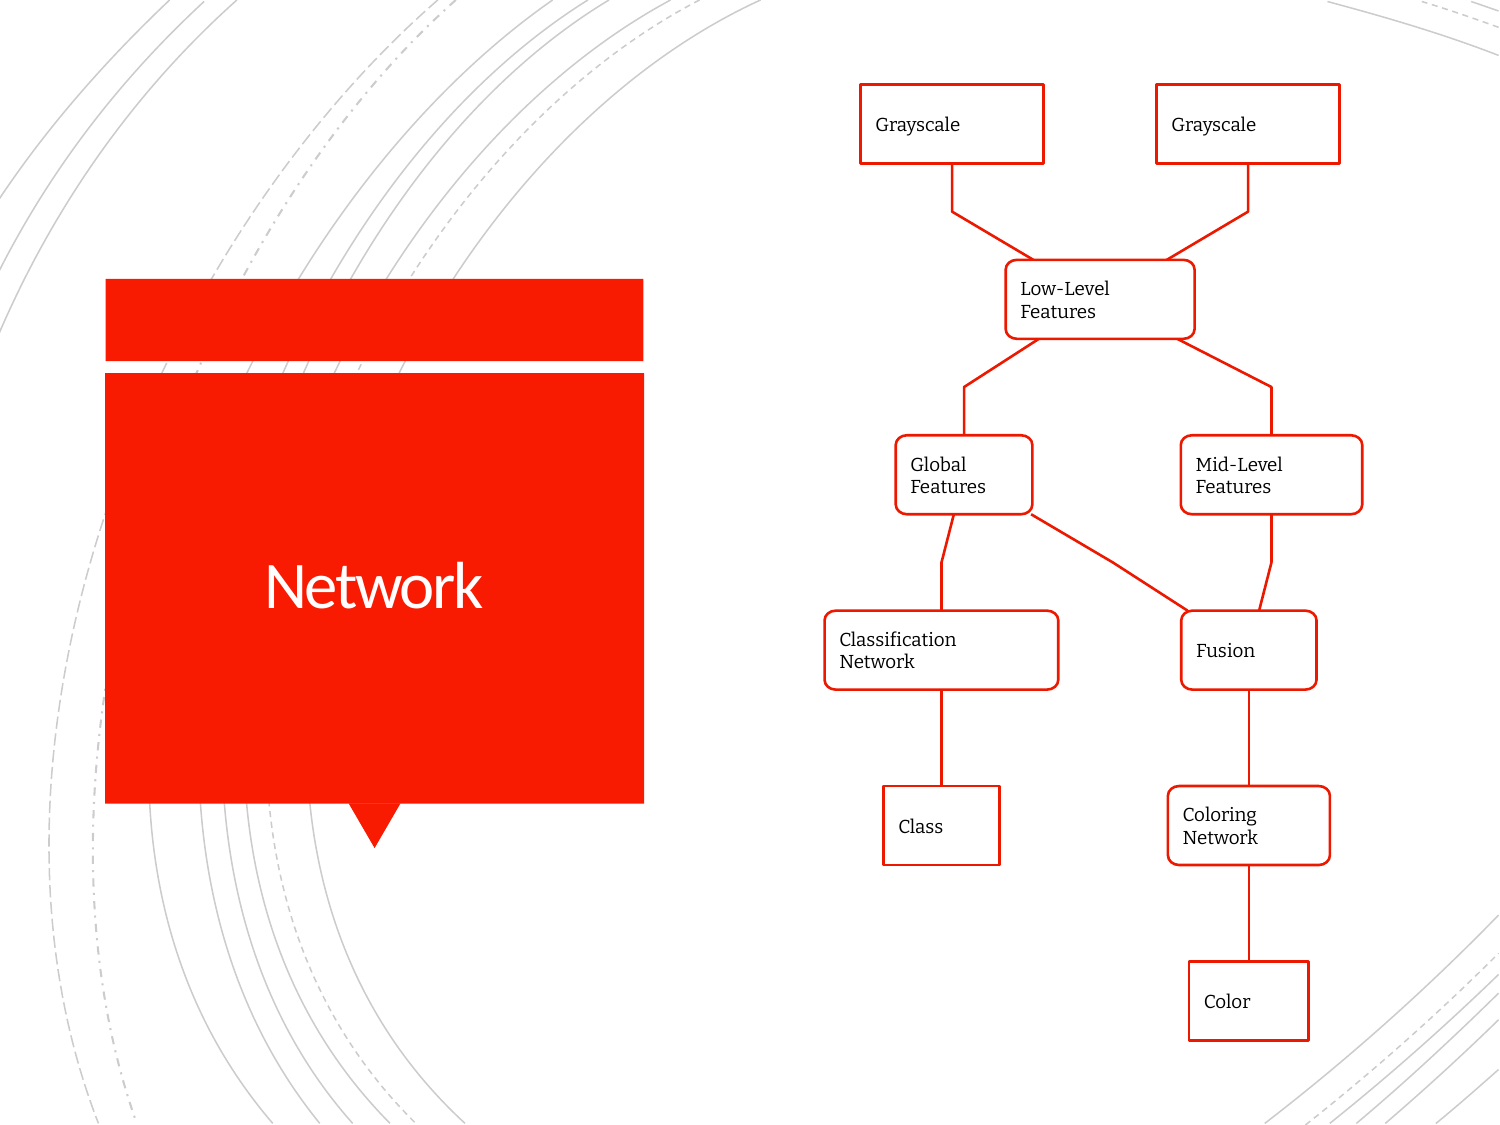

Grayscale
Grayscale

Low-Level
Features

Global Features
Mid-Level
Features

Classification
Network
Fusion

Class
Coloring
Network

Color
# Network